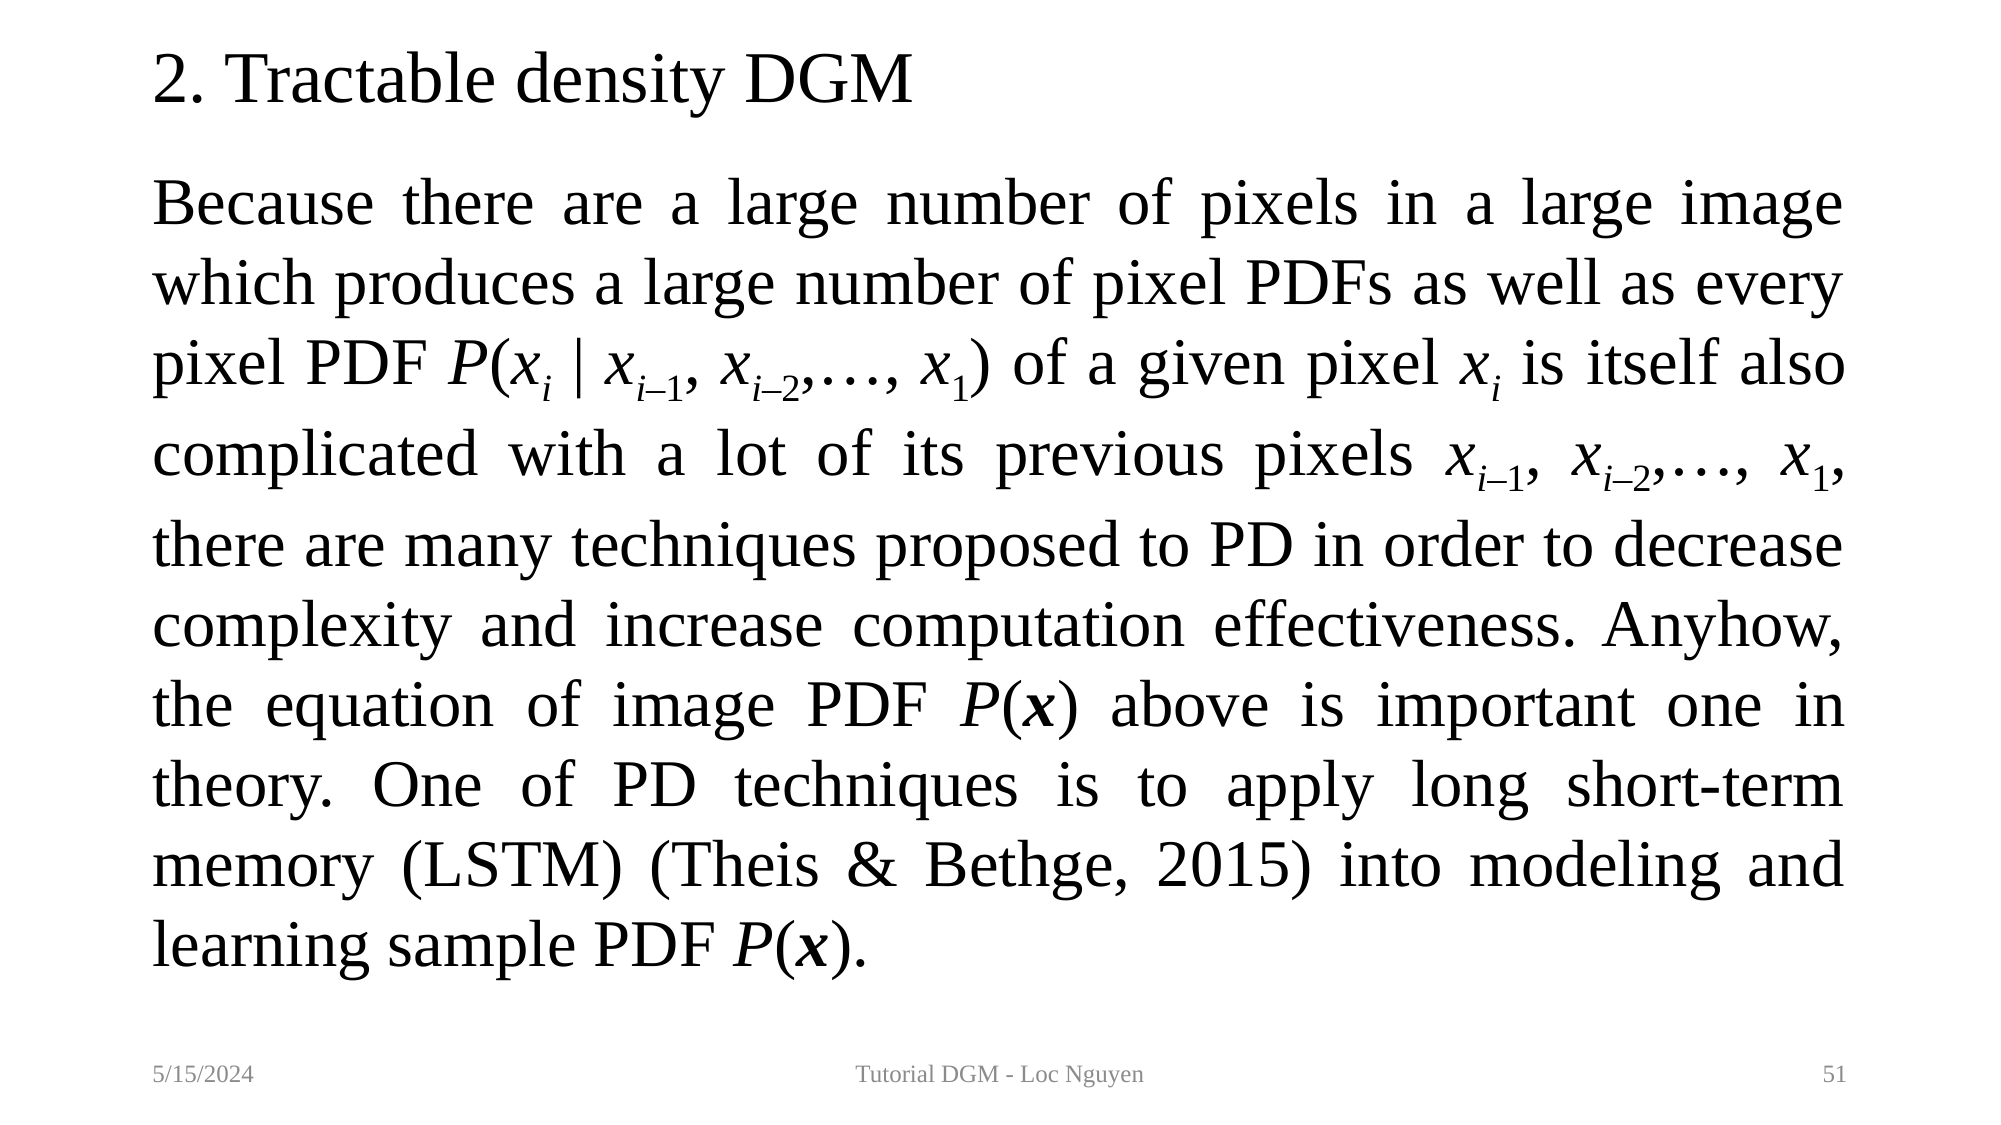

# 2. Tractable density DGM
Because there are a large number of pixels in a large image which produces a large number of pixel PDFs as well as every pixel PDF P(xi | xi–1, xi–2,…, x1) of a given pixel xi is itself also complicated with a lot of its previous pixels xi–1, xi–2,…, x1, there are many techniques proposed to PD in order to decrease complexity and increase computation effectiveness. Anyhow, the equation of image PDF P(x) above is important one in theory. One of PD techniques is to apply long short-term memory (LSTM) (Theis & Bethge, 2015) into modeling and learning sample PDF P(x).
5/15/2024
Tutorial DGM - Loc Nguyen
51